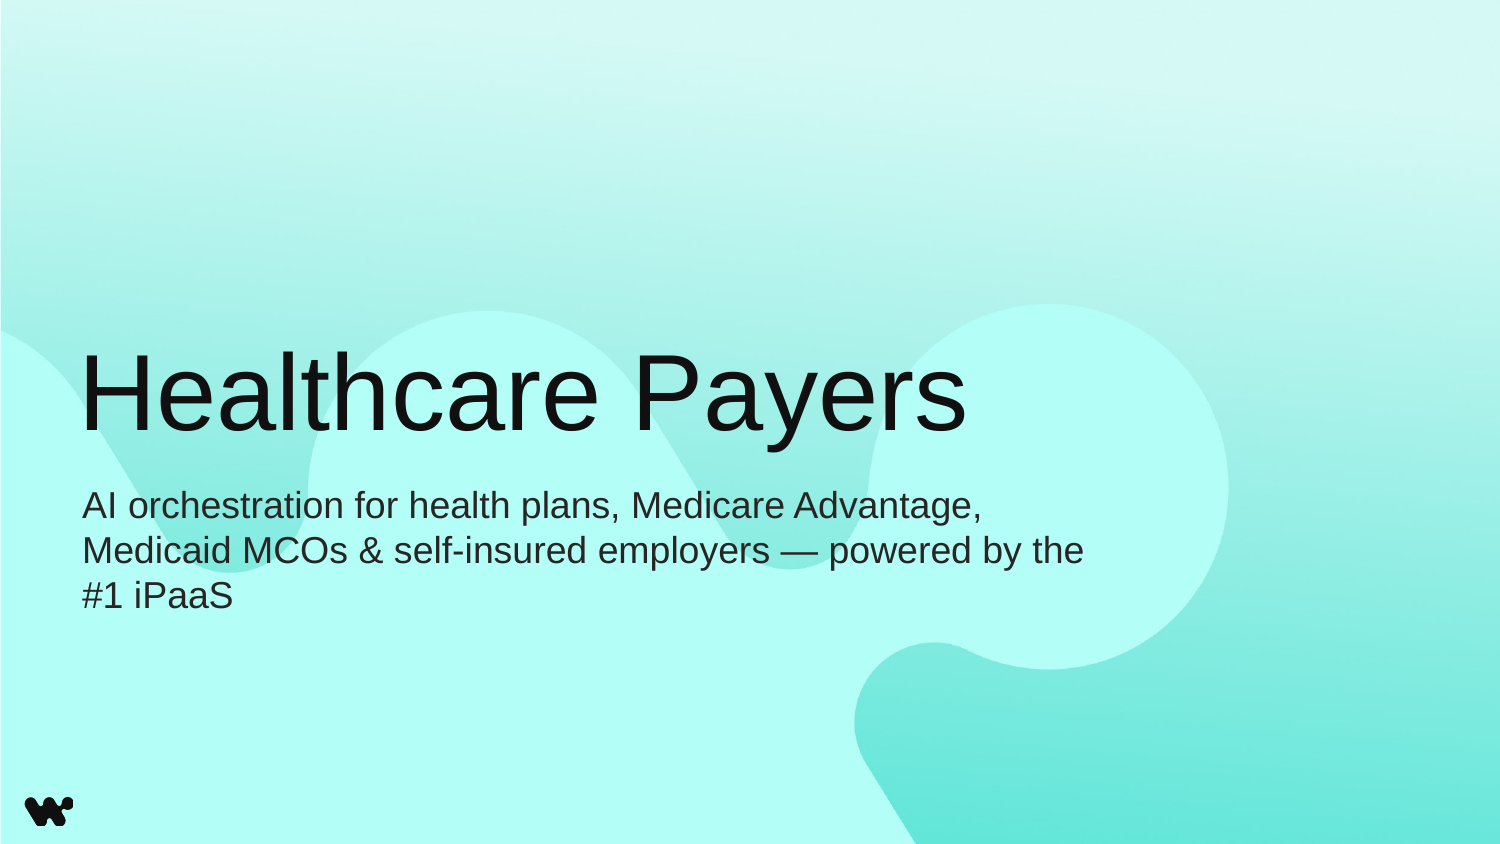

# Healthcare Payers
AI orchestration for health plans, Medicare Advantage, Medicaid MCOs & self-insured employers — powered by the #1 iPaaS